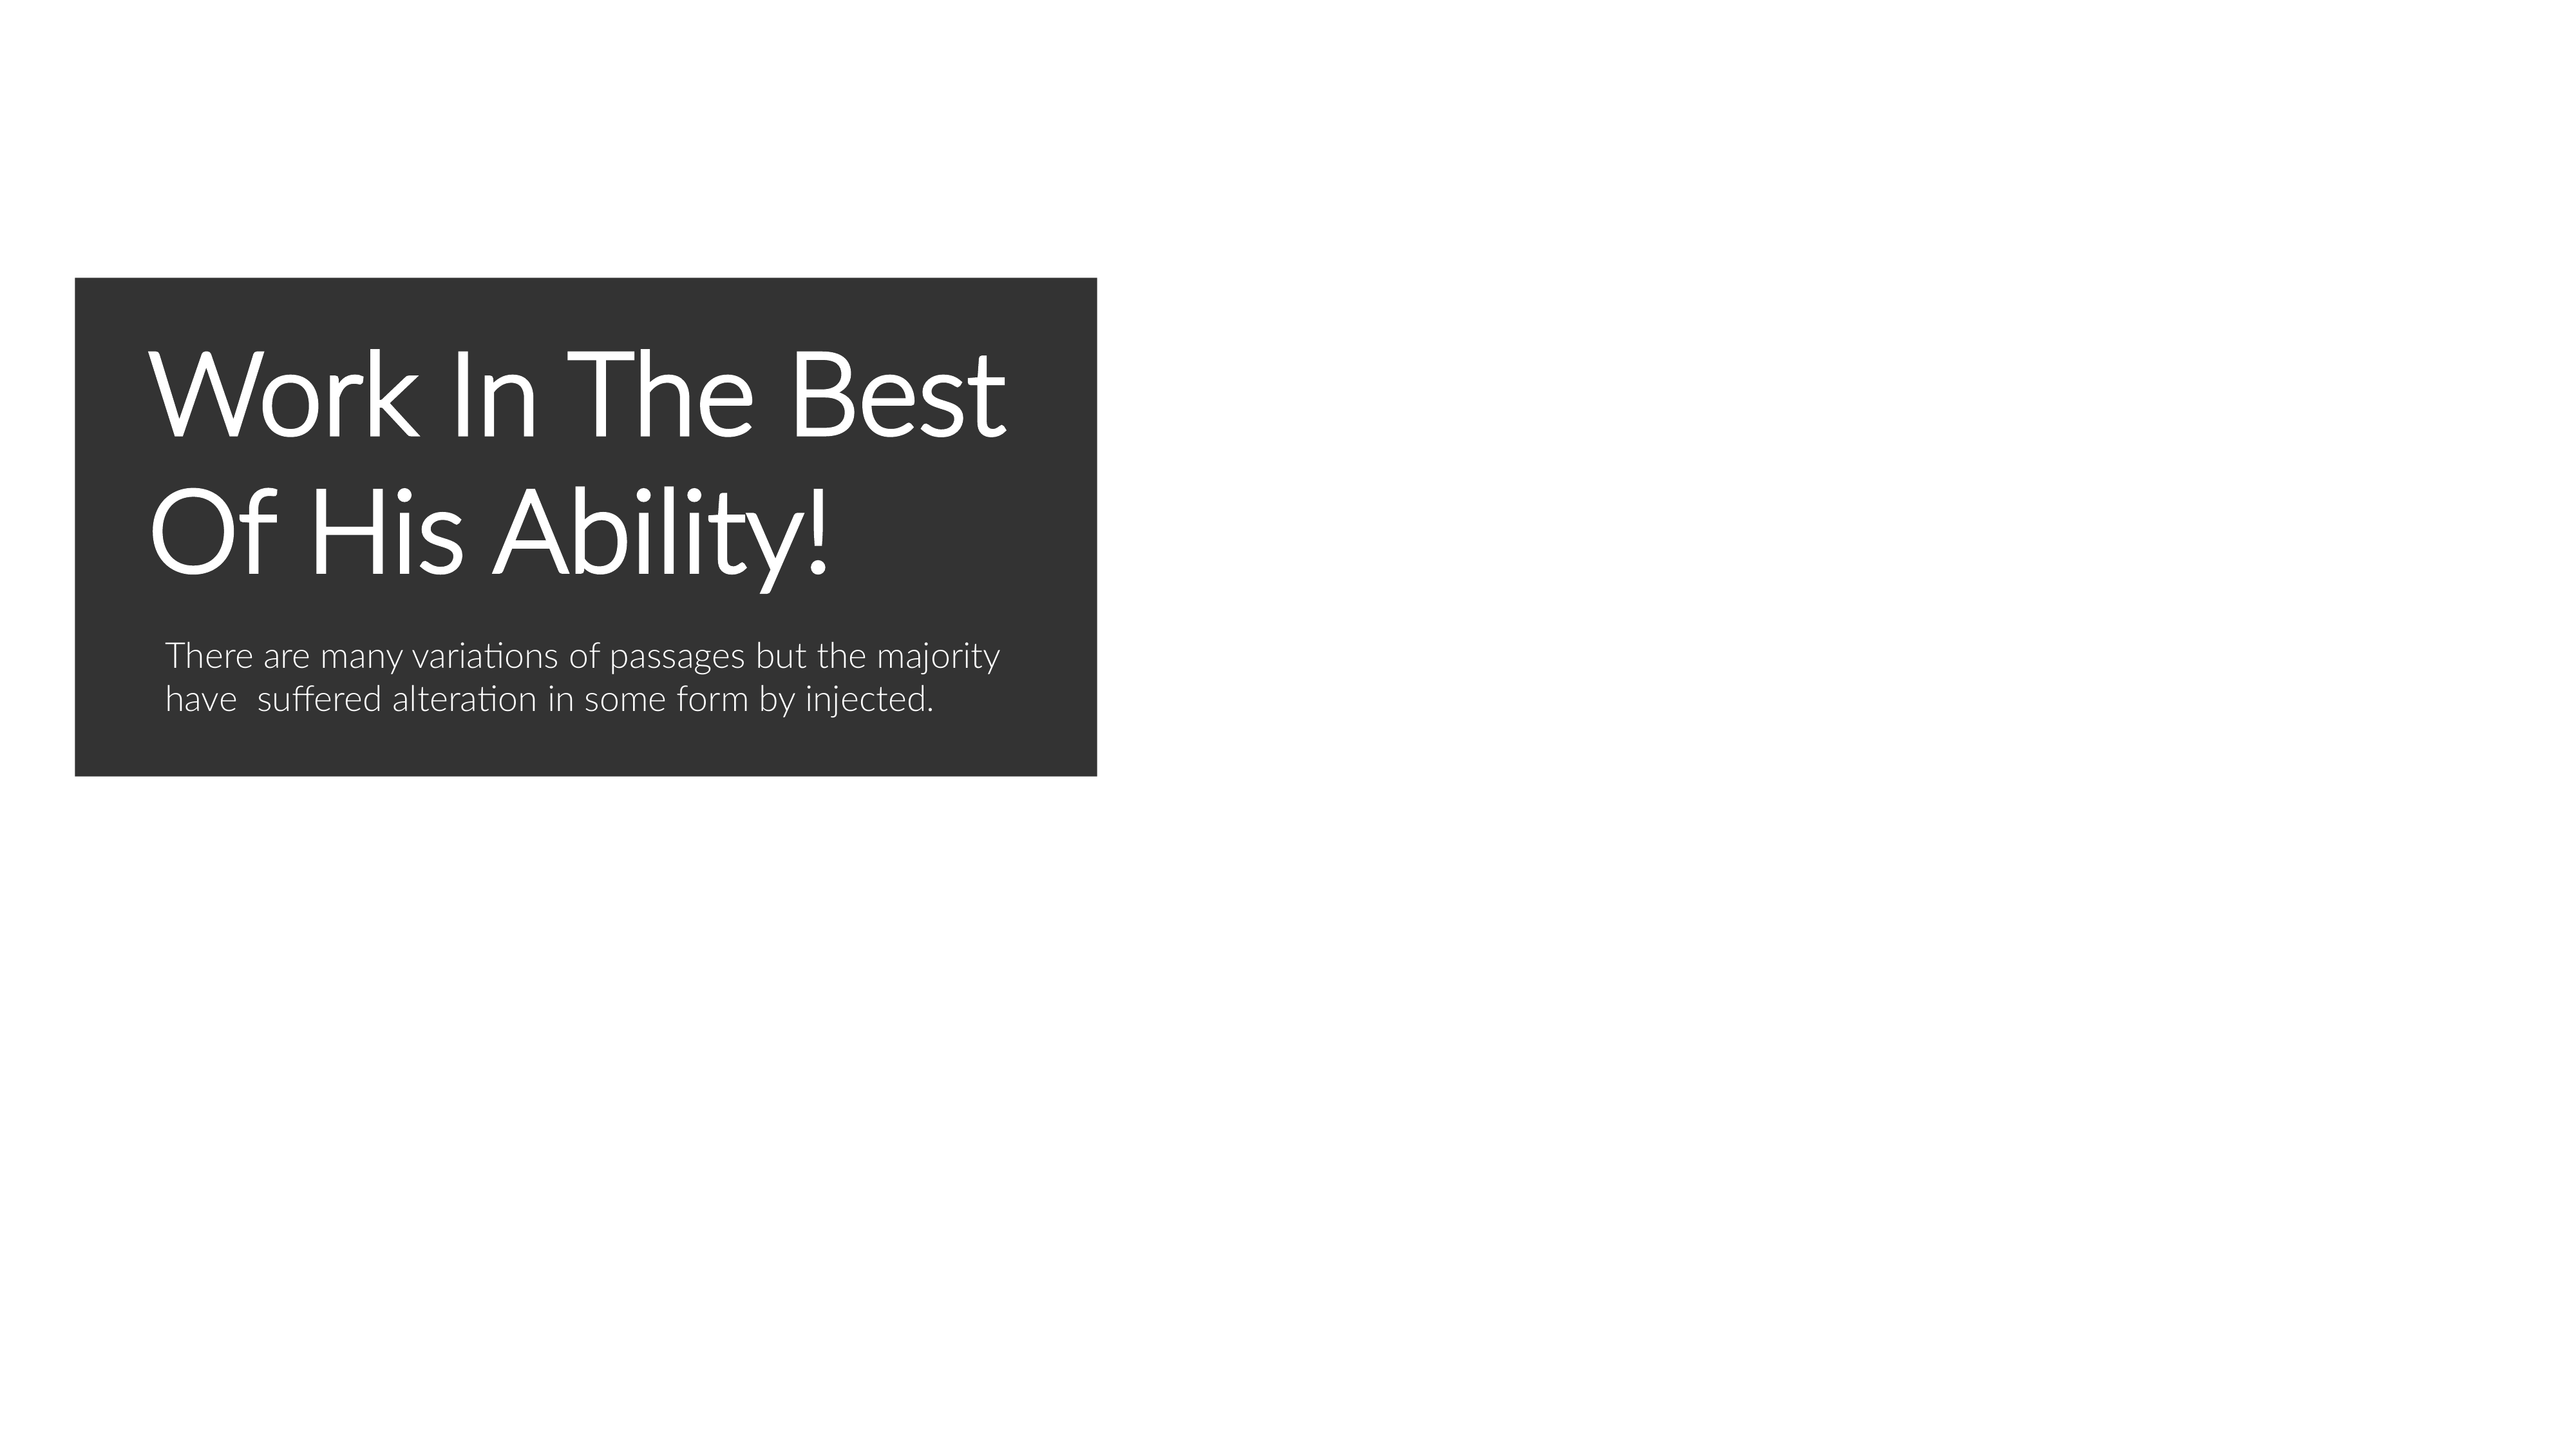

Work In The Best
Of His Ability!
There are many variations of passages but the majority have  suffered alteration in some form by injected.